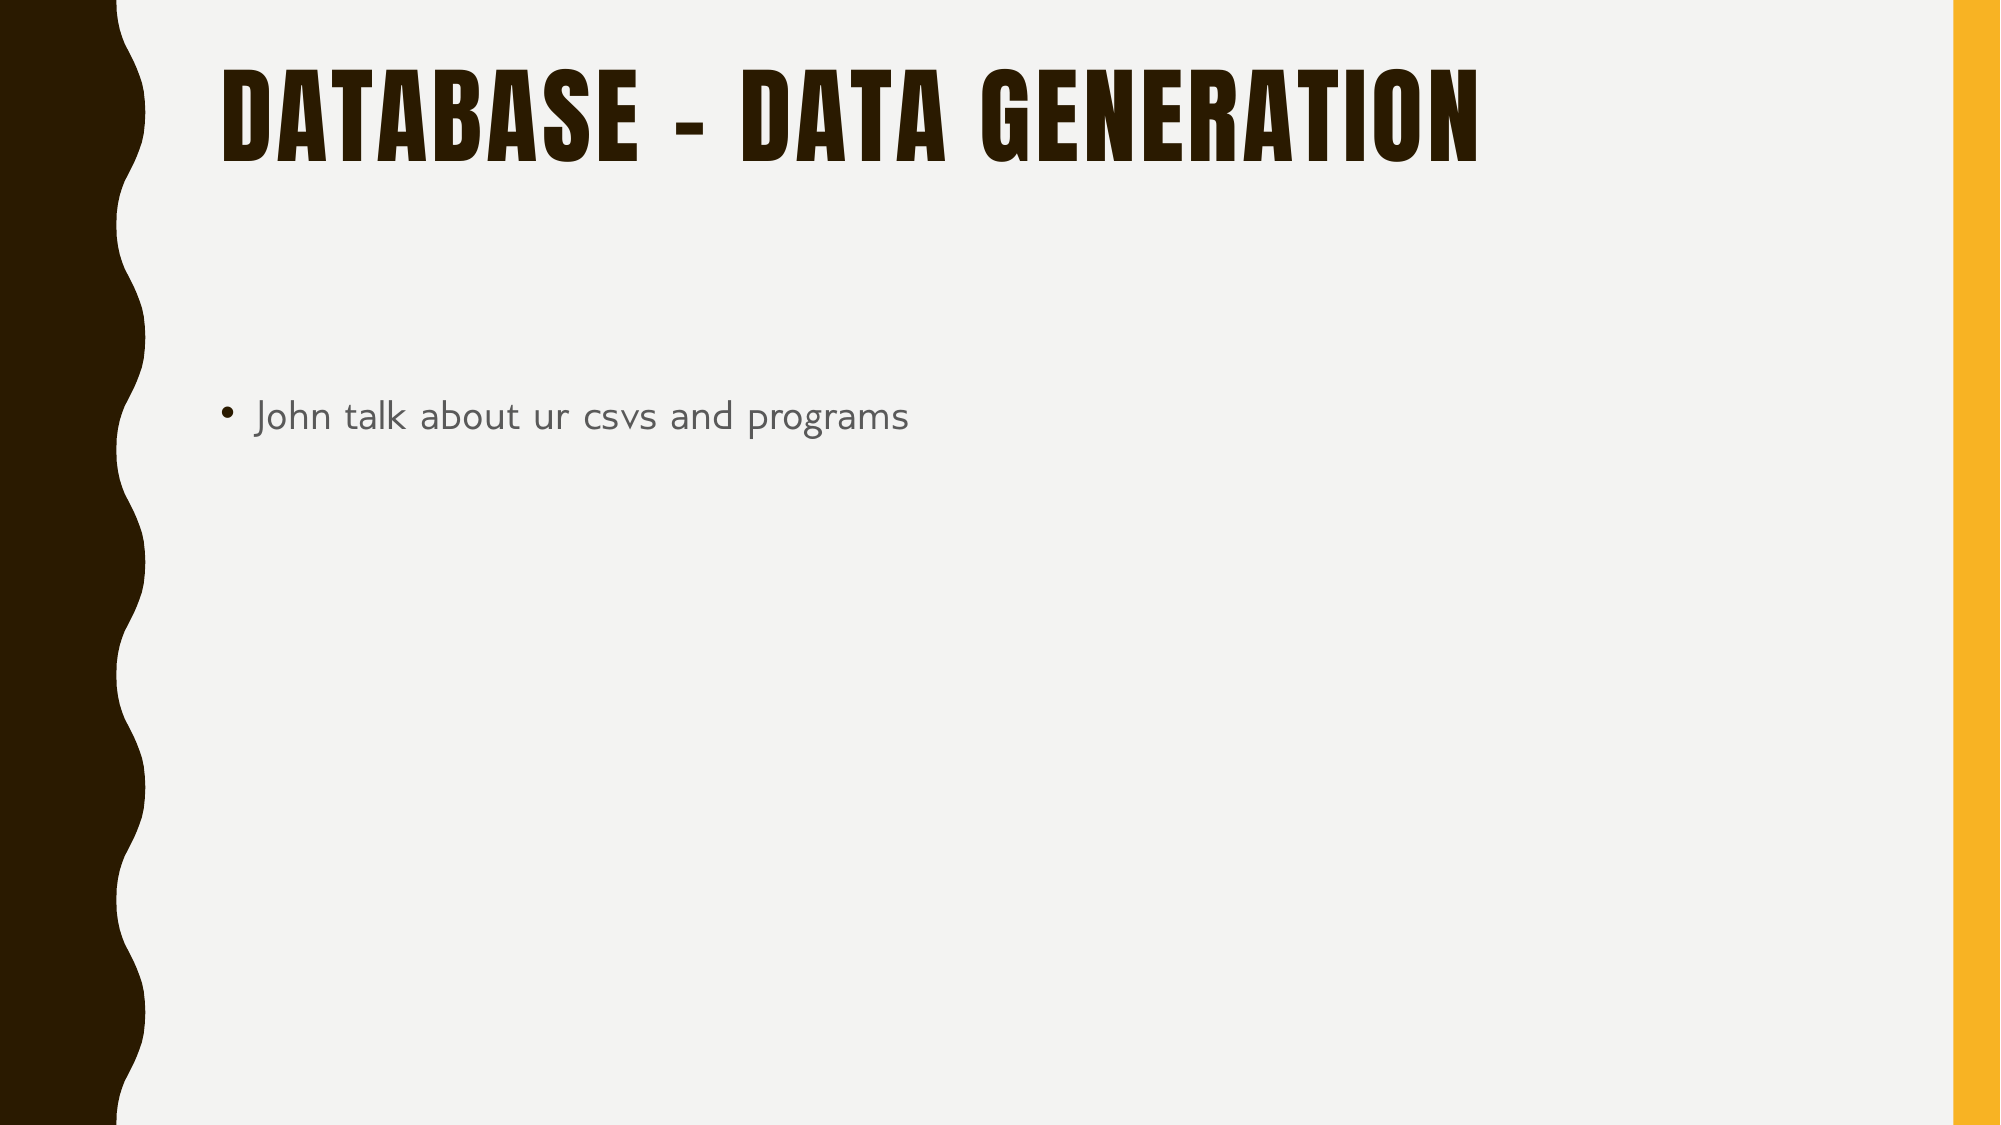

# Database – data generation
John talk about ur csvs and programs